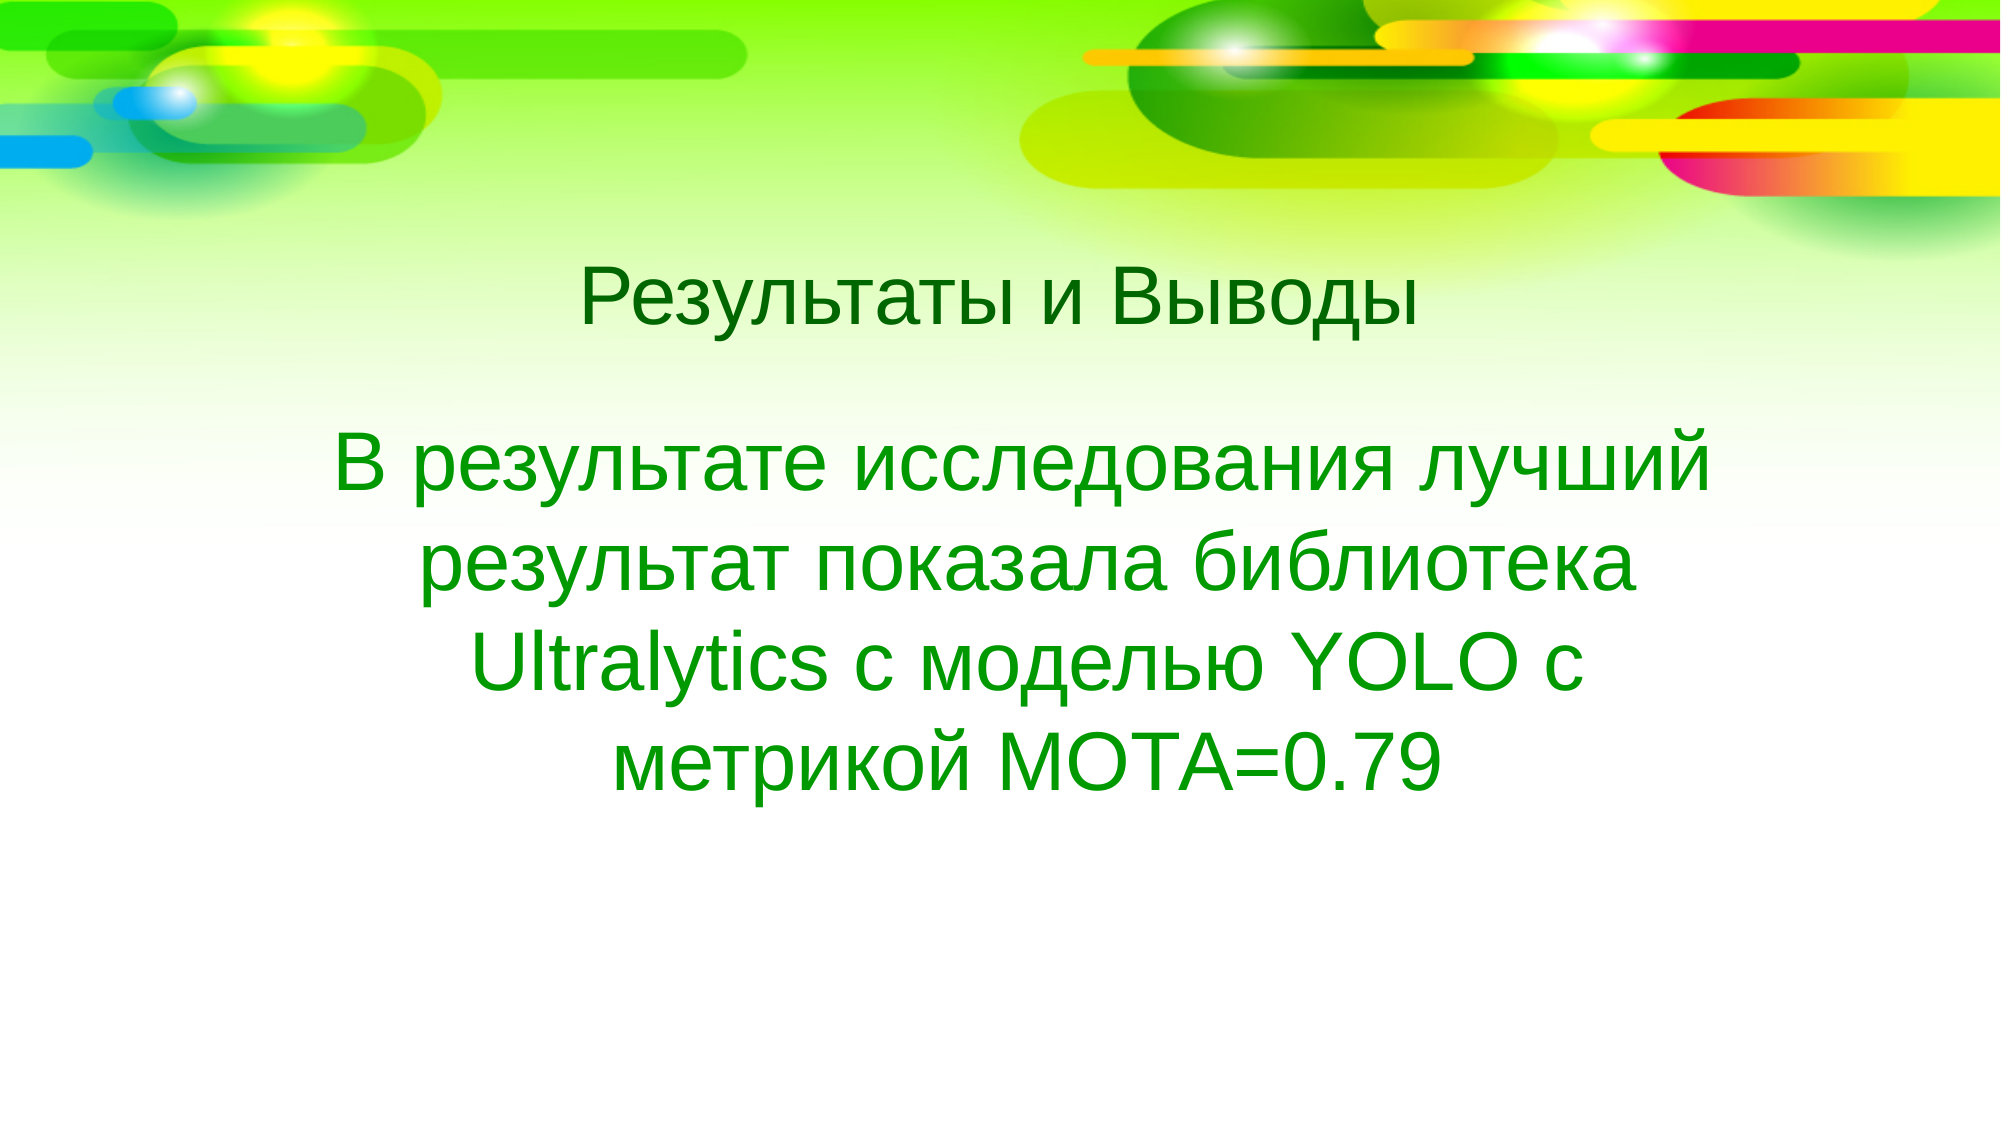

# Результаты и Выводы
  В результате исследования лучший результат показала библиотека Ultralytics с моделью YOLO с метрикой МОТА=0.79